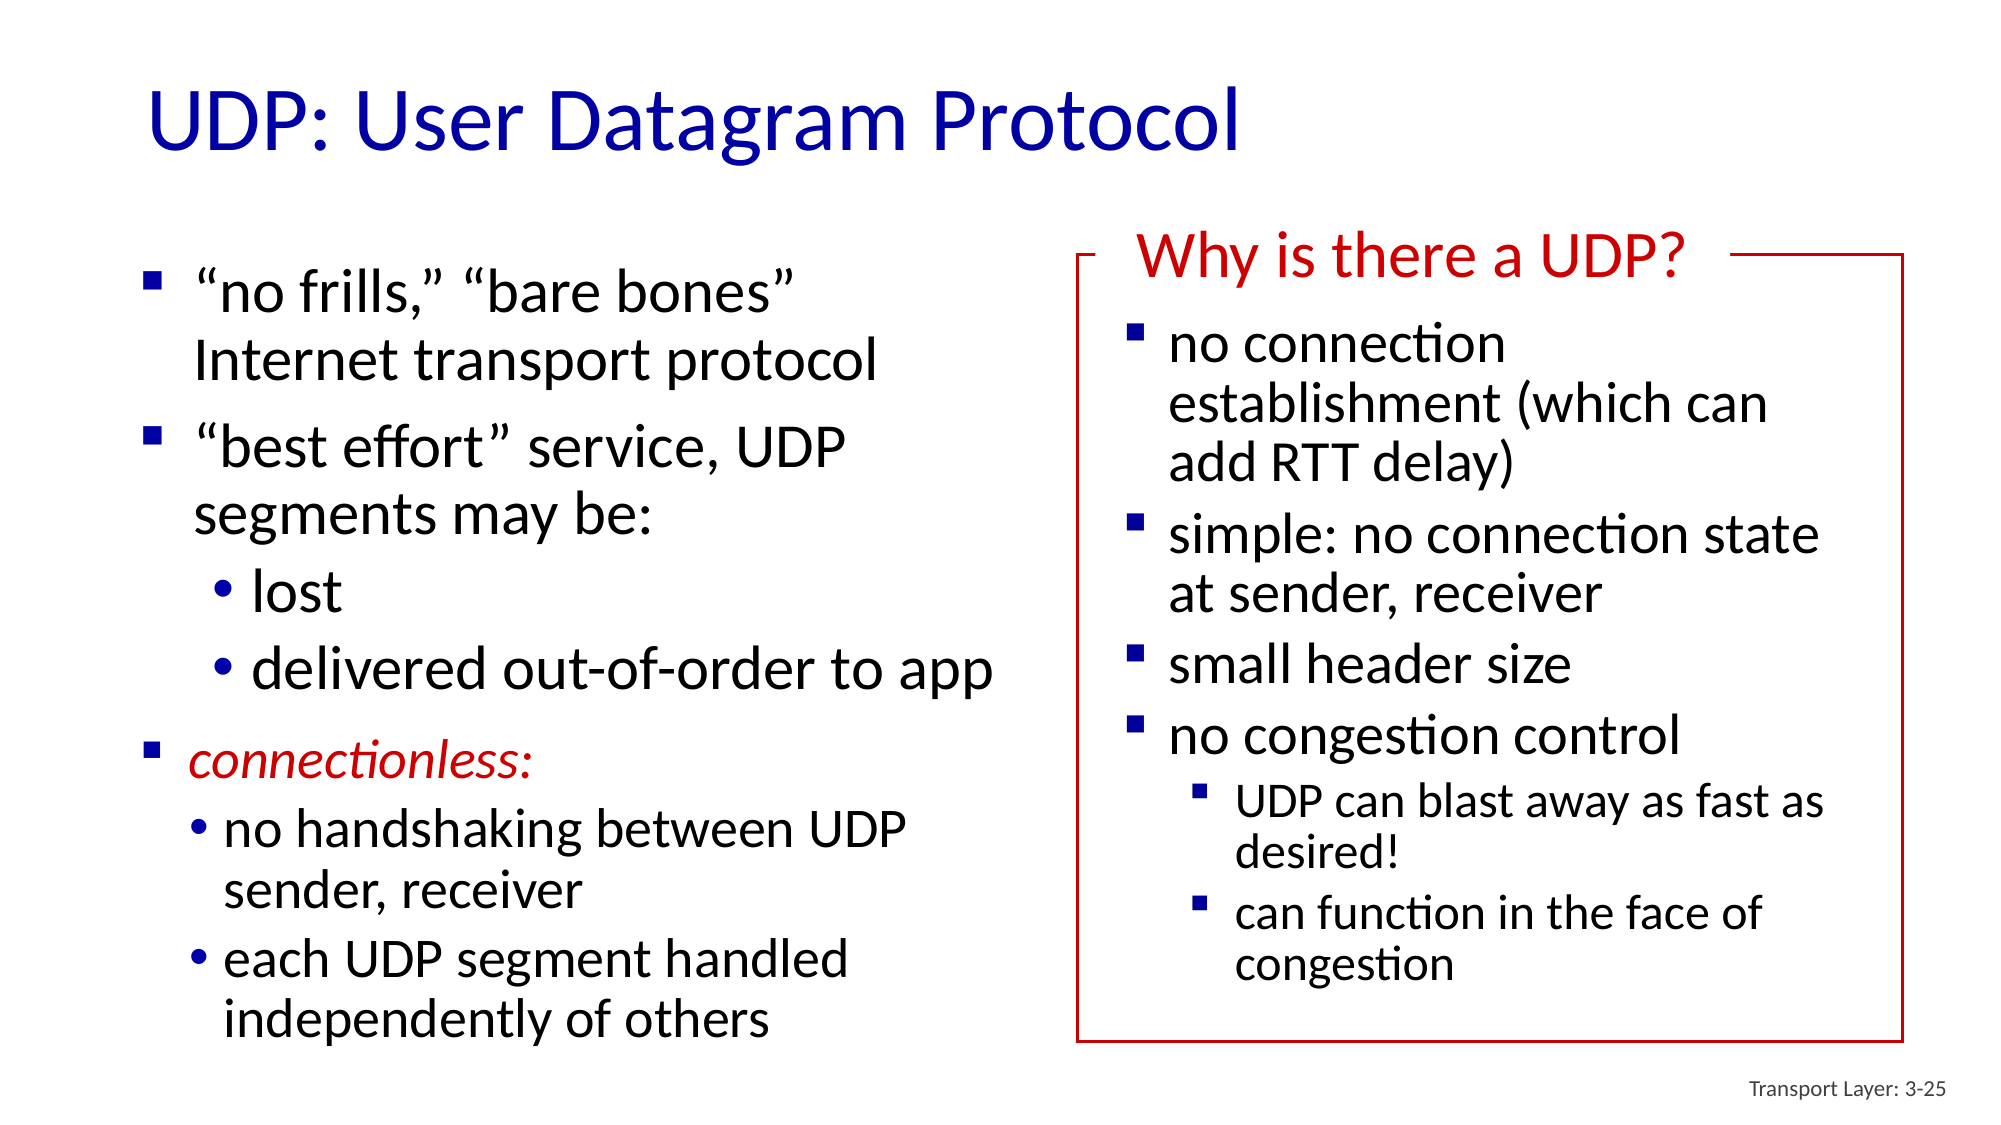

# UDP: User Datagram Protocol
Why is there a UDP?

no connection establishment (which can add RTT delay)
simple: no connection state at sender, receiver
small header size
no congestion control
UDP can blast away as fast as desired!
can function in the face of congestion
“no frills,” “bare bones” Internet transport protocol
“best effort” service, UDP segments may be:
lost
delivered out-of-order to app
connectionless:
no handshaking between UDP sender, receiver
each UDP segment handled independently of others
Transport Layer: 3-25